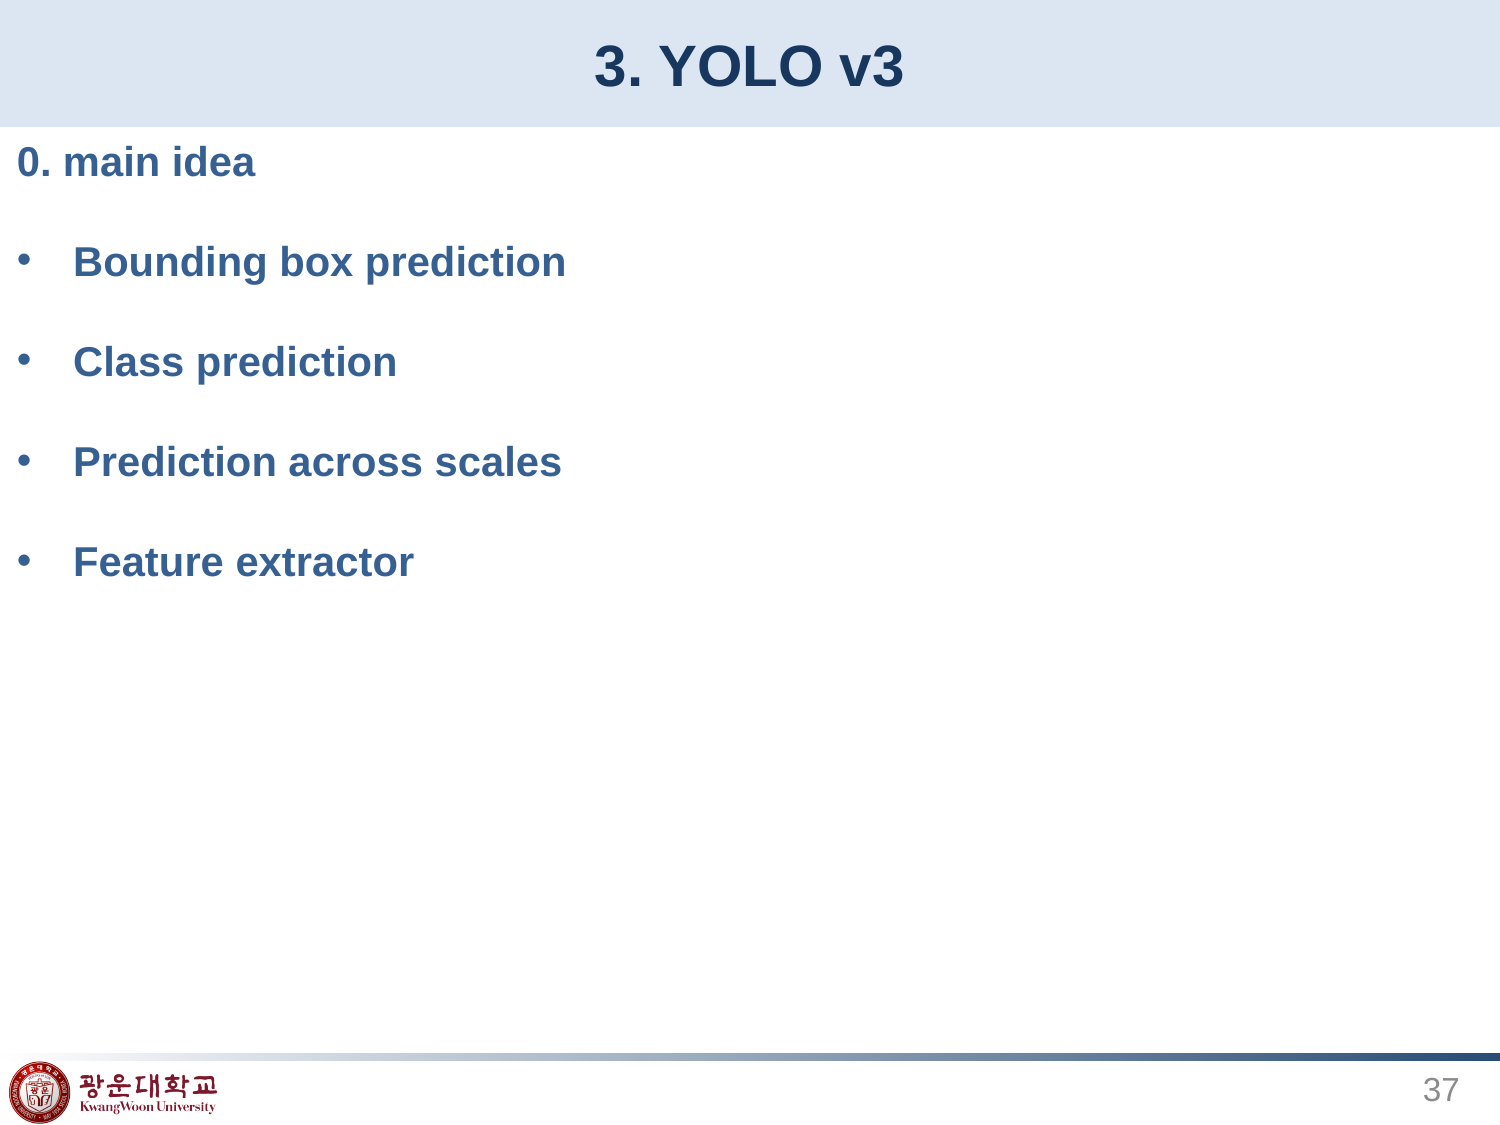

# 3. YOLO v3
0. main idea

Bounding box prediction

Class prediction

Prediction across scales

Feature extractor

37